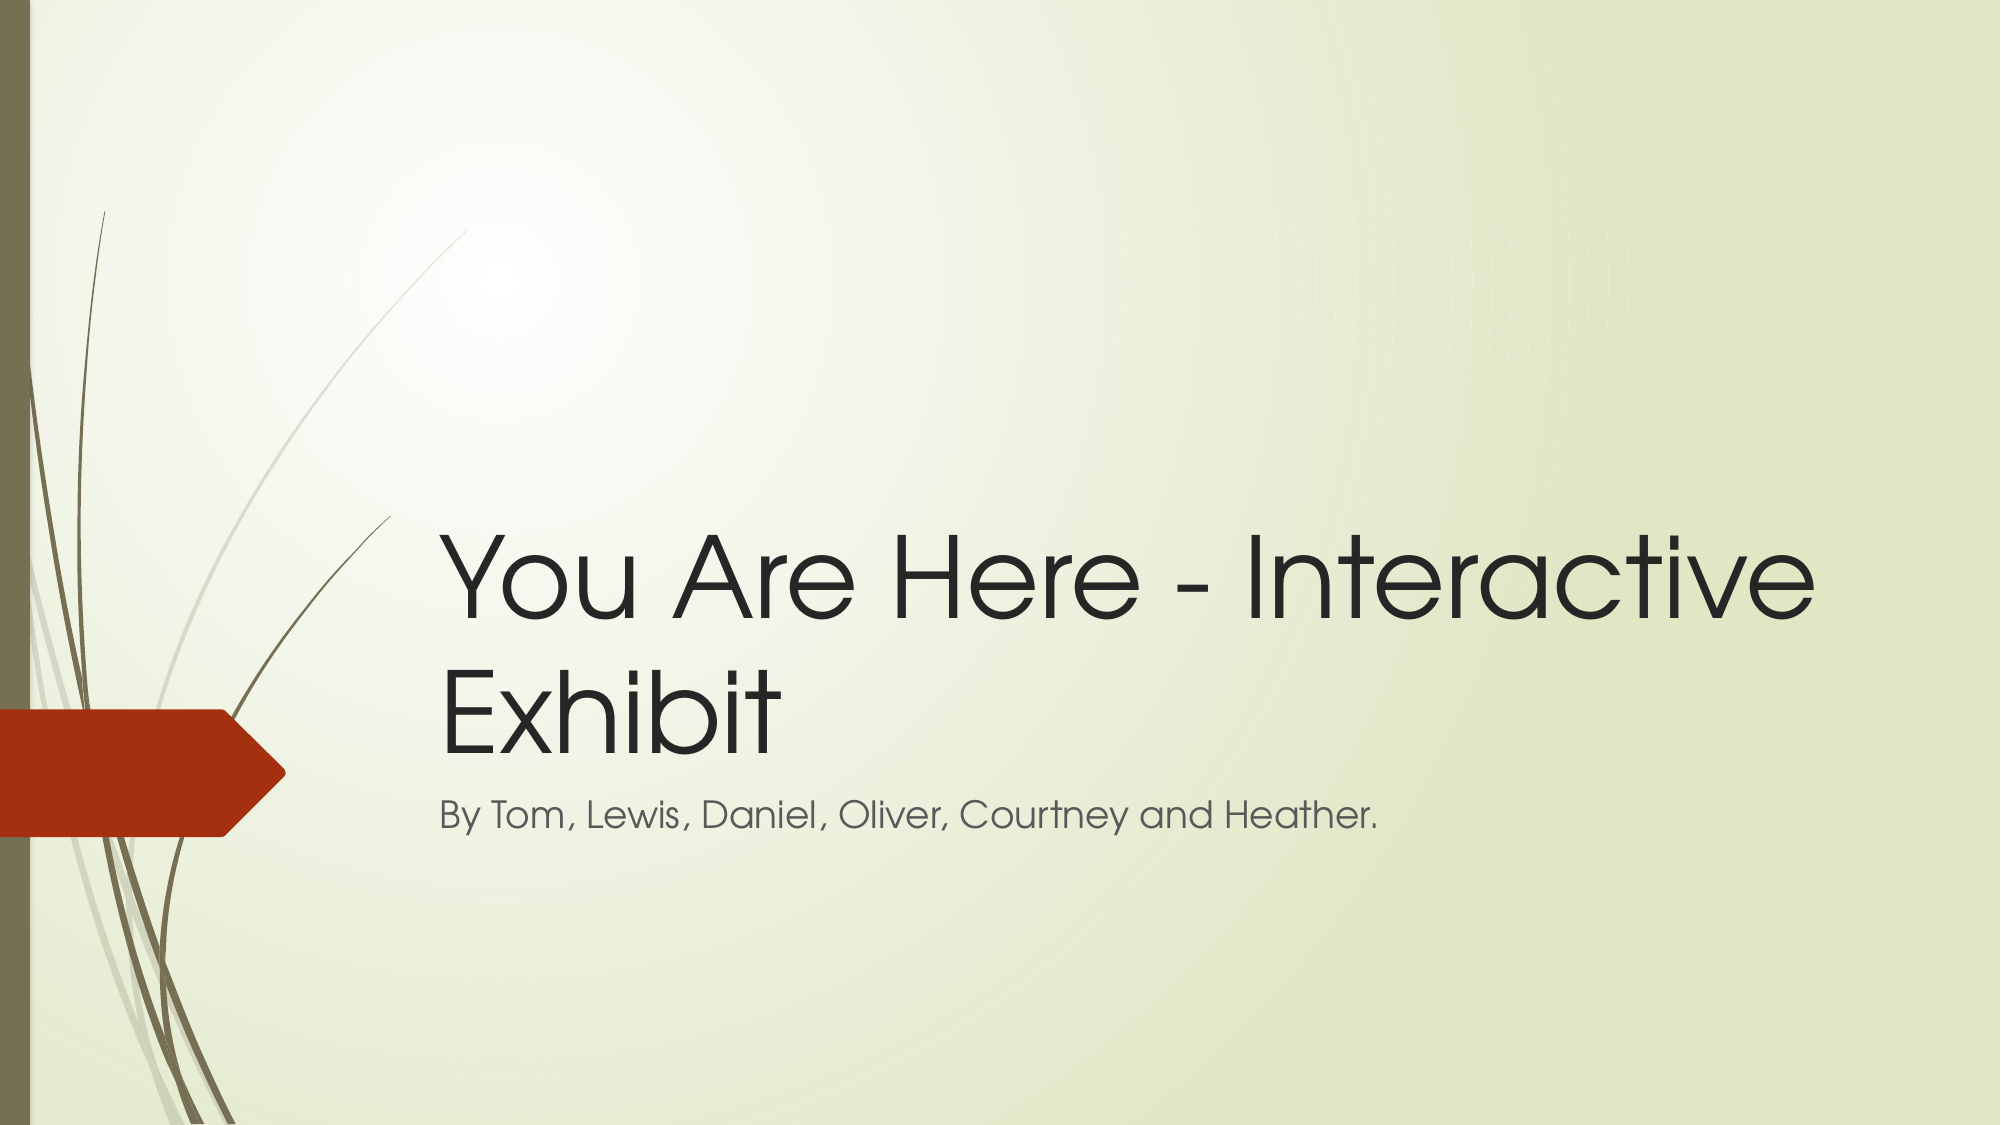

# You Are Here - Interactive Exhibit
By Tom, Lewis, Daniel, Oliver, Courtney and Heather.